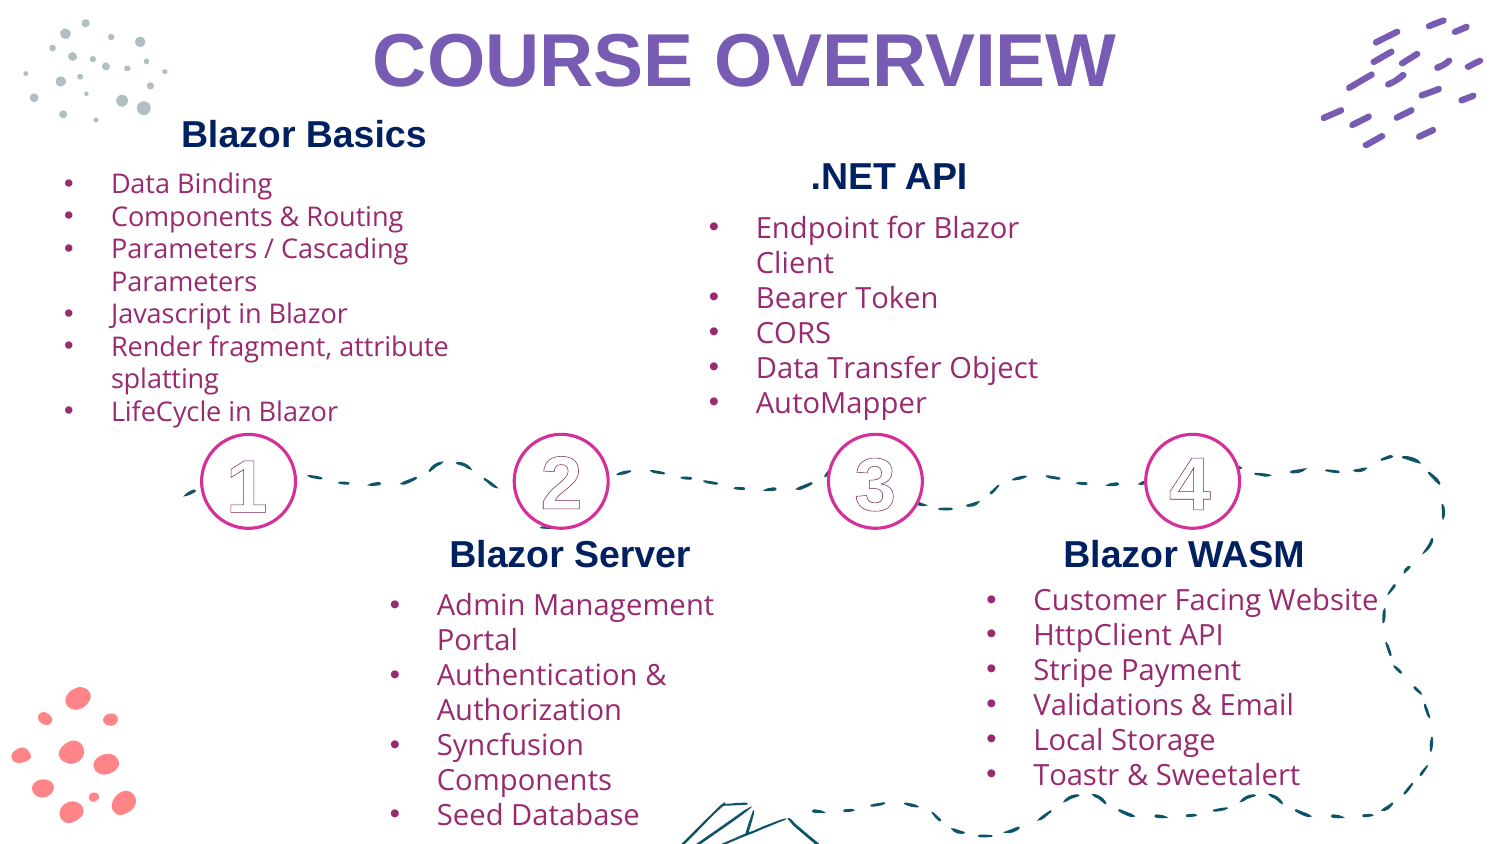

COURSE OVERVIEW
Blazor Basics
Data Binding
Components & Routing
Parameters / Cascading Parameters
Javascript in Blazor
Render fragment, attribute splatting
LifeCycle in Blazor
.NET API
Endpoint for Blazor Client
Bearer Token
CORS
Data Transfer Object
AutoMapper
2
4
3
1

Blazor Server
Admin Management Portal
Authentication & Authorization
Syncfusion Components
Seed Database
Blazor WASM
Customer Facing Website
HttpClient API
Stripe Payment
Validations & Email
Local Storage
Toastr & Sweetalert